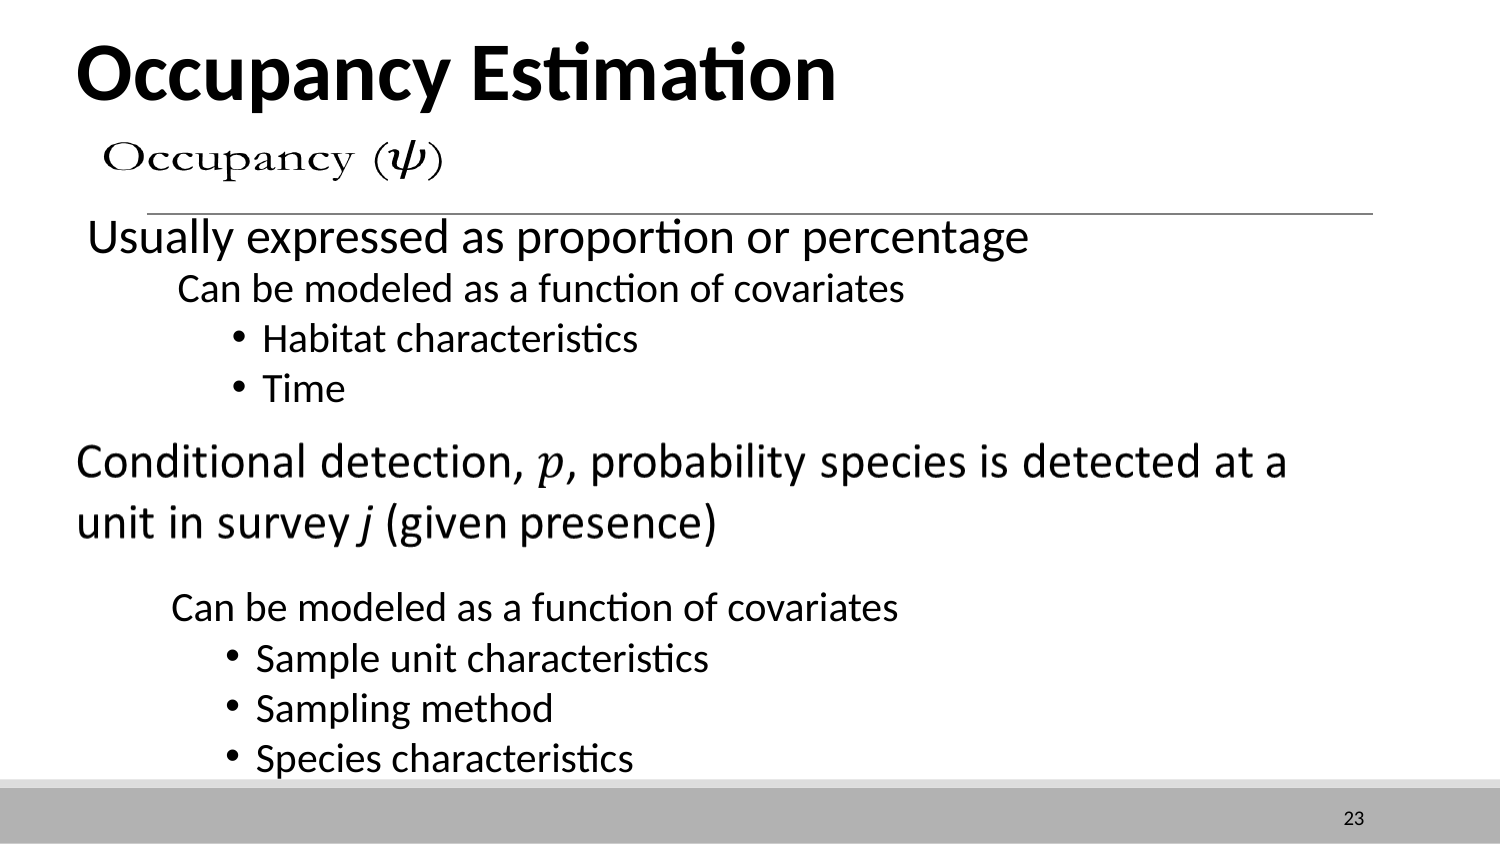

Occupancy Estimation

Usually expressed as proportion or percentage
Can be modeled as a function of covariates
 Habitat characteristics
 Time

Can be modeled as a function of covariates
 Sample unit characteristics
 Sampling method
 Species characteristics
23